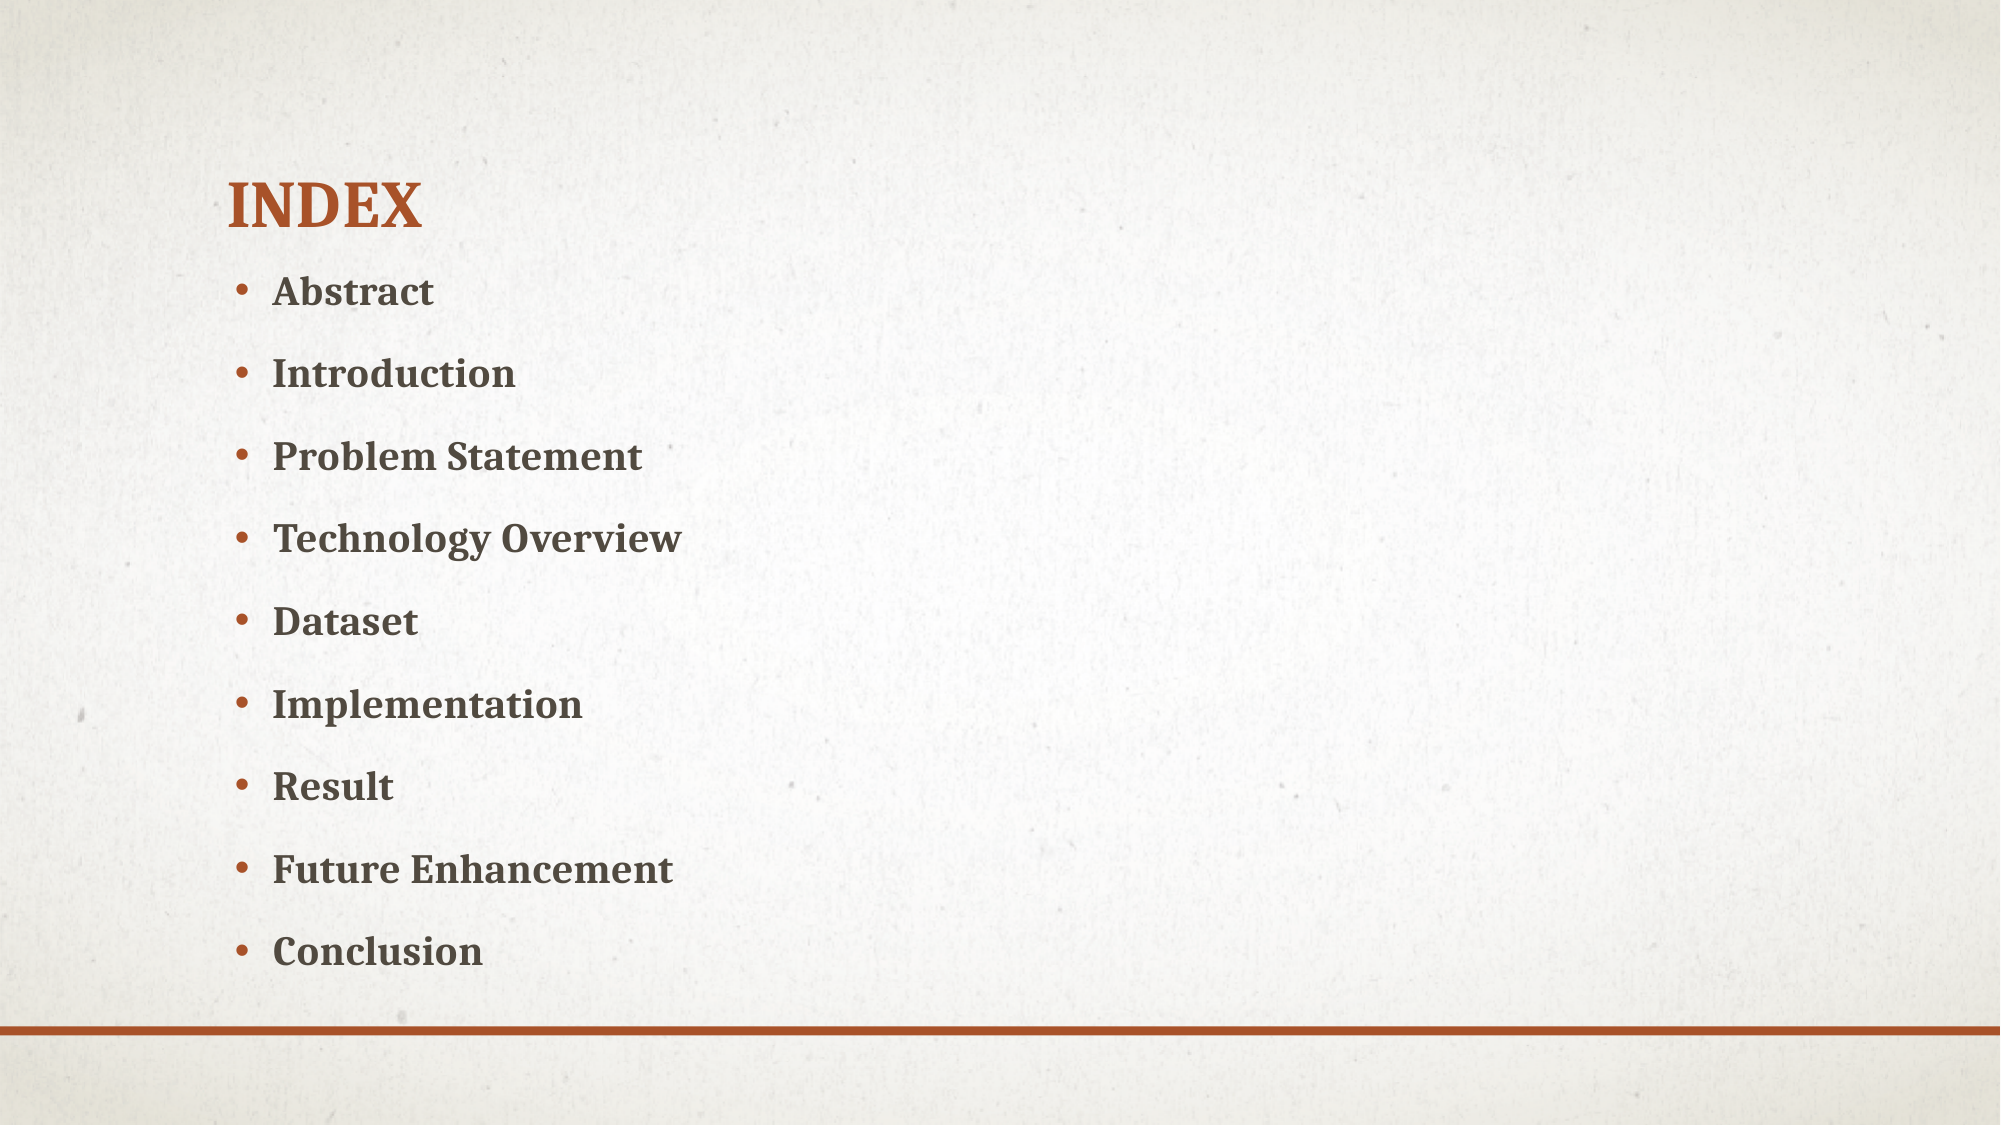

# index
Abstract
Introduction
Problem Statement
Technology Overview
Dataset
Implementation
Result
Future Enhancement
Conclusion